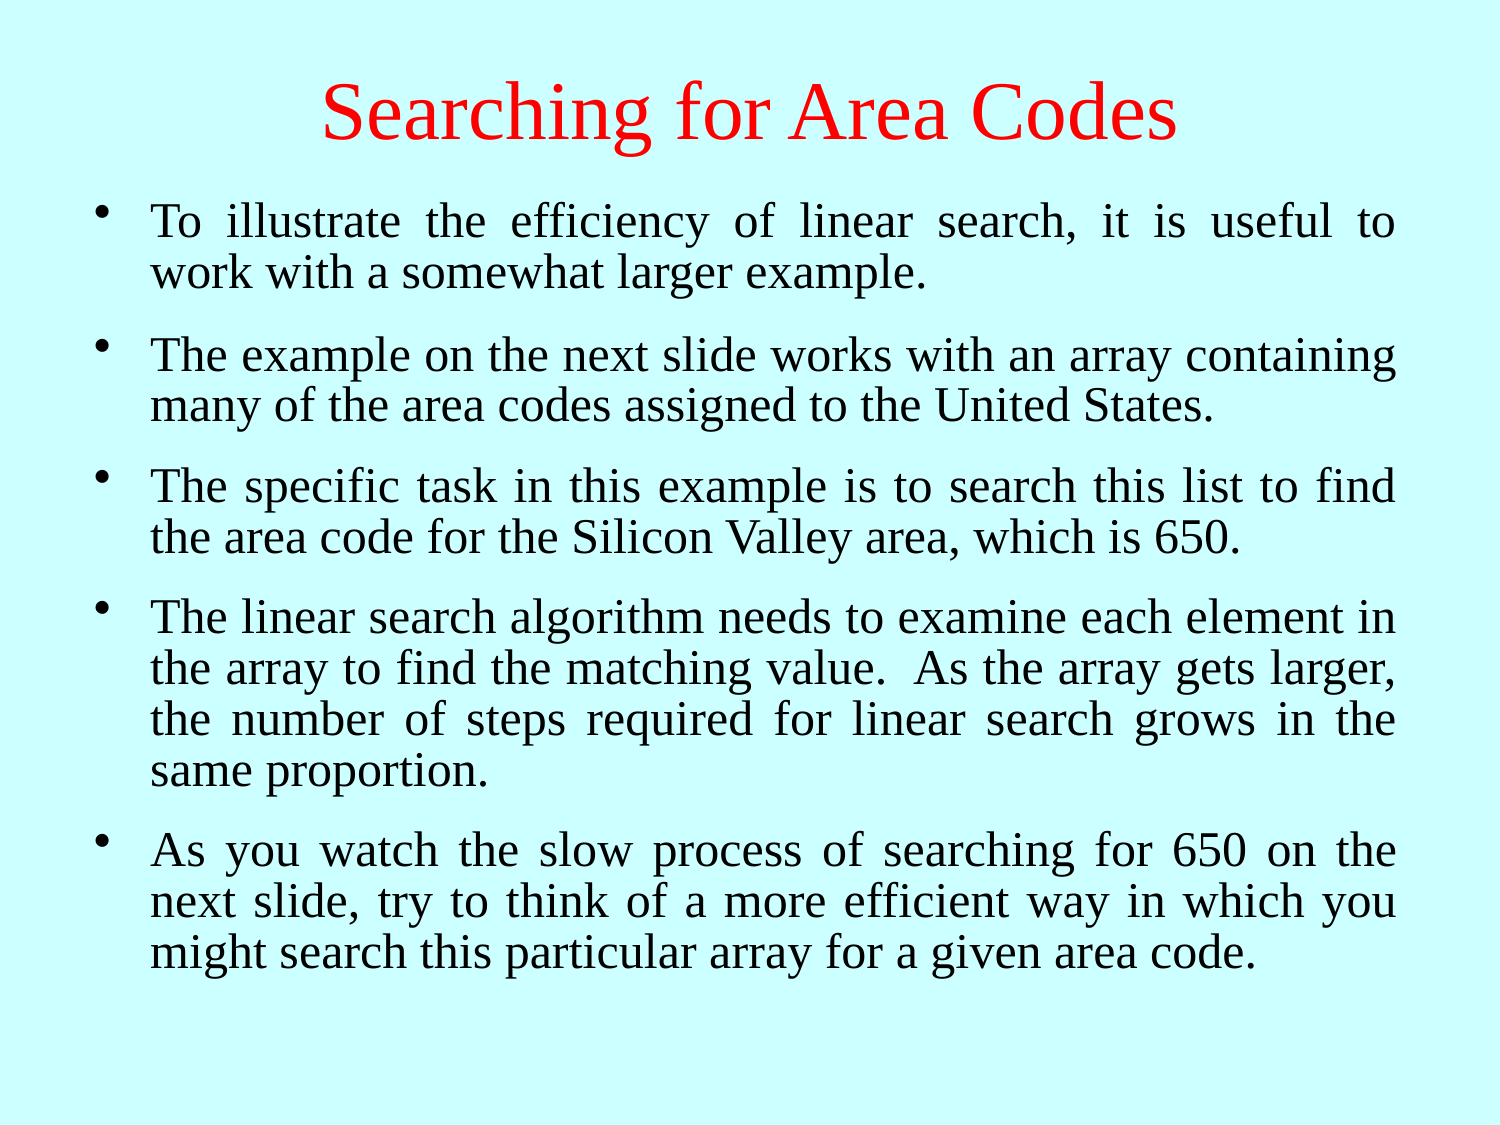

# Searching for Area Codes
To illustrate the efficiency of linear search, it is useful to work with a somewhat larger example.
The example on the next slide works with an array containing many of the area codes assigned to the United States.
The specific task in this example is to search this list to find the area code for the Silicon Valley area, which is 650.
The linear search algorithm needs to examine each element in the array to find the matching value.  As the array gets larger, the number of steps required for linear search grows in the same proportion.
As you watch the slow process of searching for 650 on the next slide, try to think of a more efficient way in which you might search this particular array for a given area code.